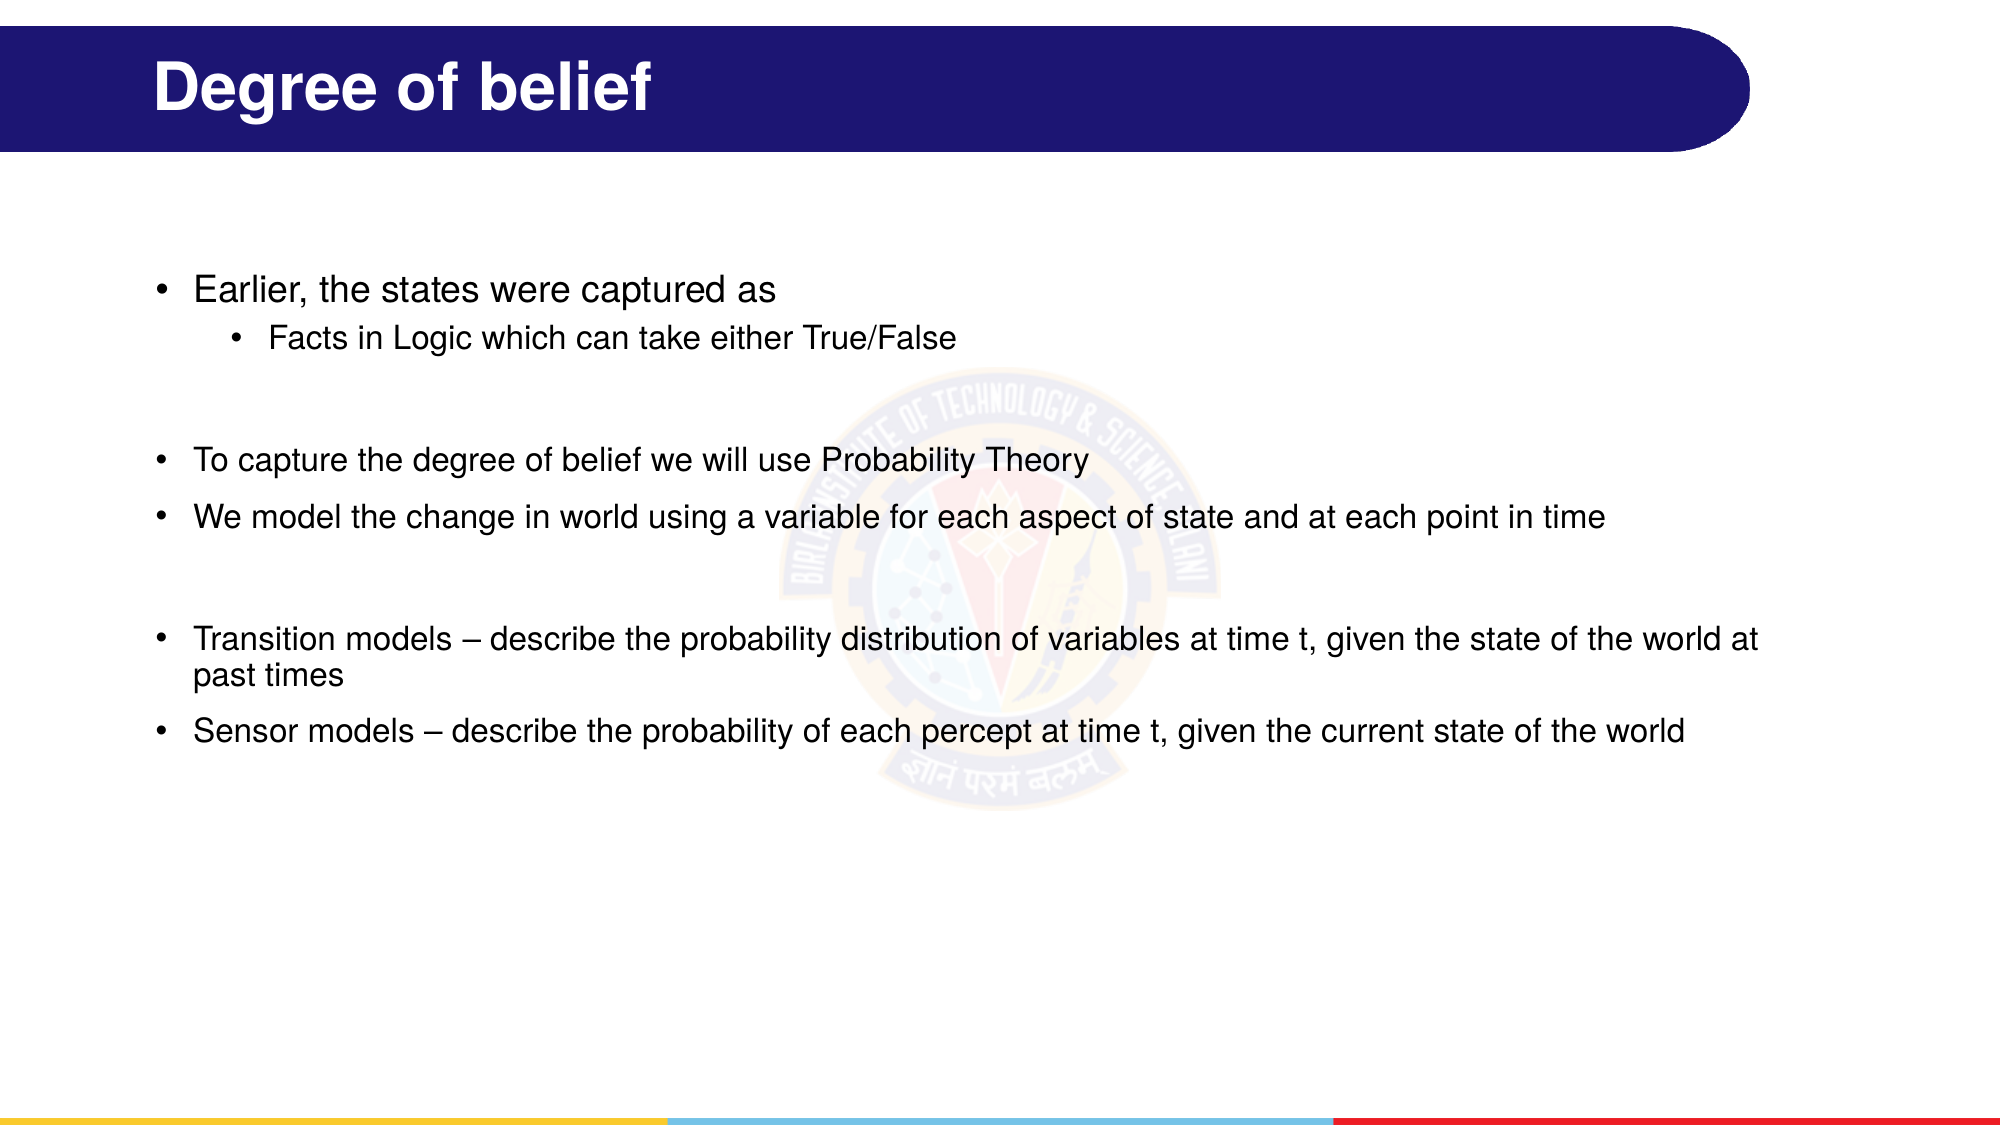

# Degree of belief

Earlier, the states were captured as
Facts in Logic which can take either True/False

To capture the degree of belief we will use Probability Theory
We model the change in world using a variable for each aspect of state and at each point in time

Transition models – describe the probability distribution of variables at time t, given the state of the world at past times
Sensor models – describe the probability of each percept at time t, given the current state of the world